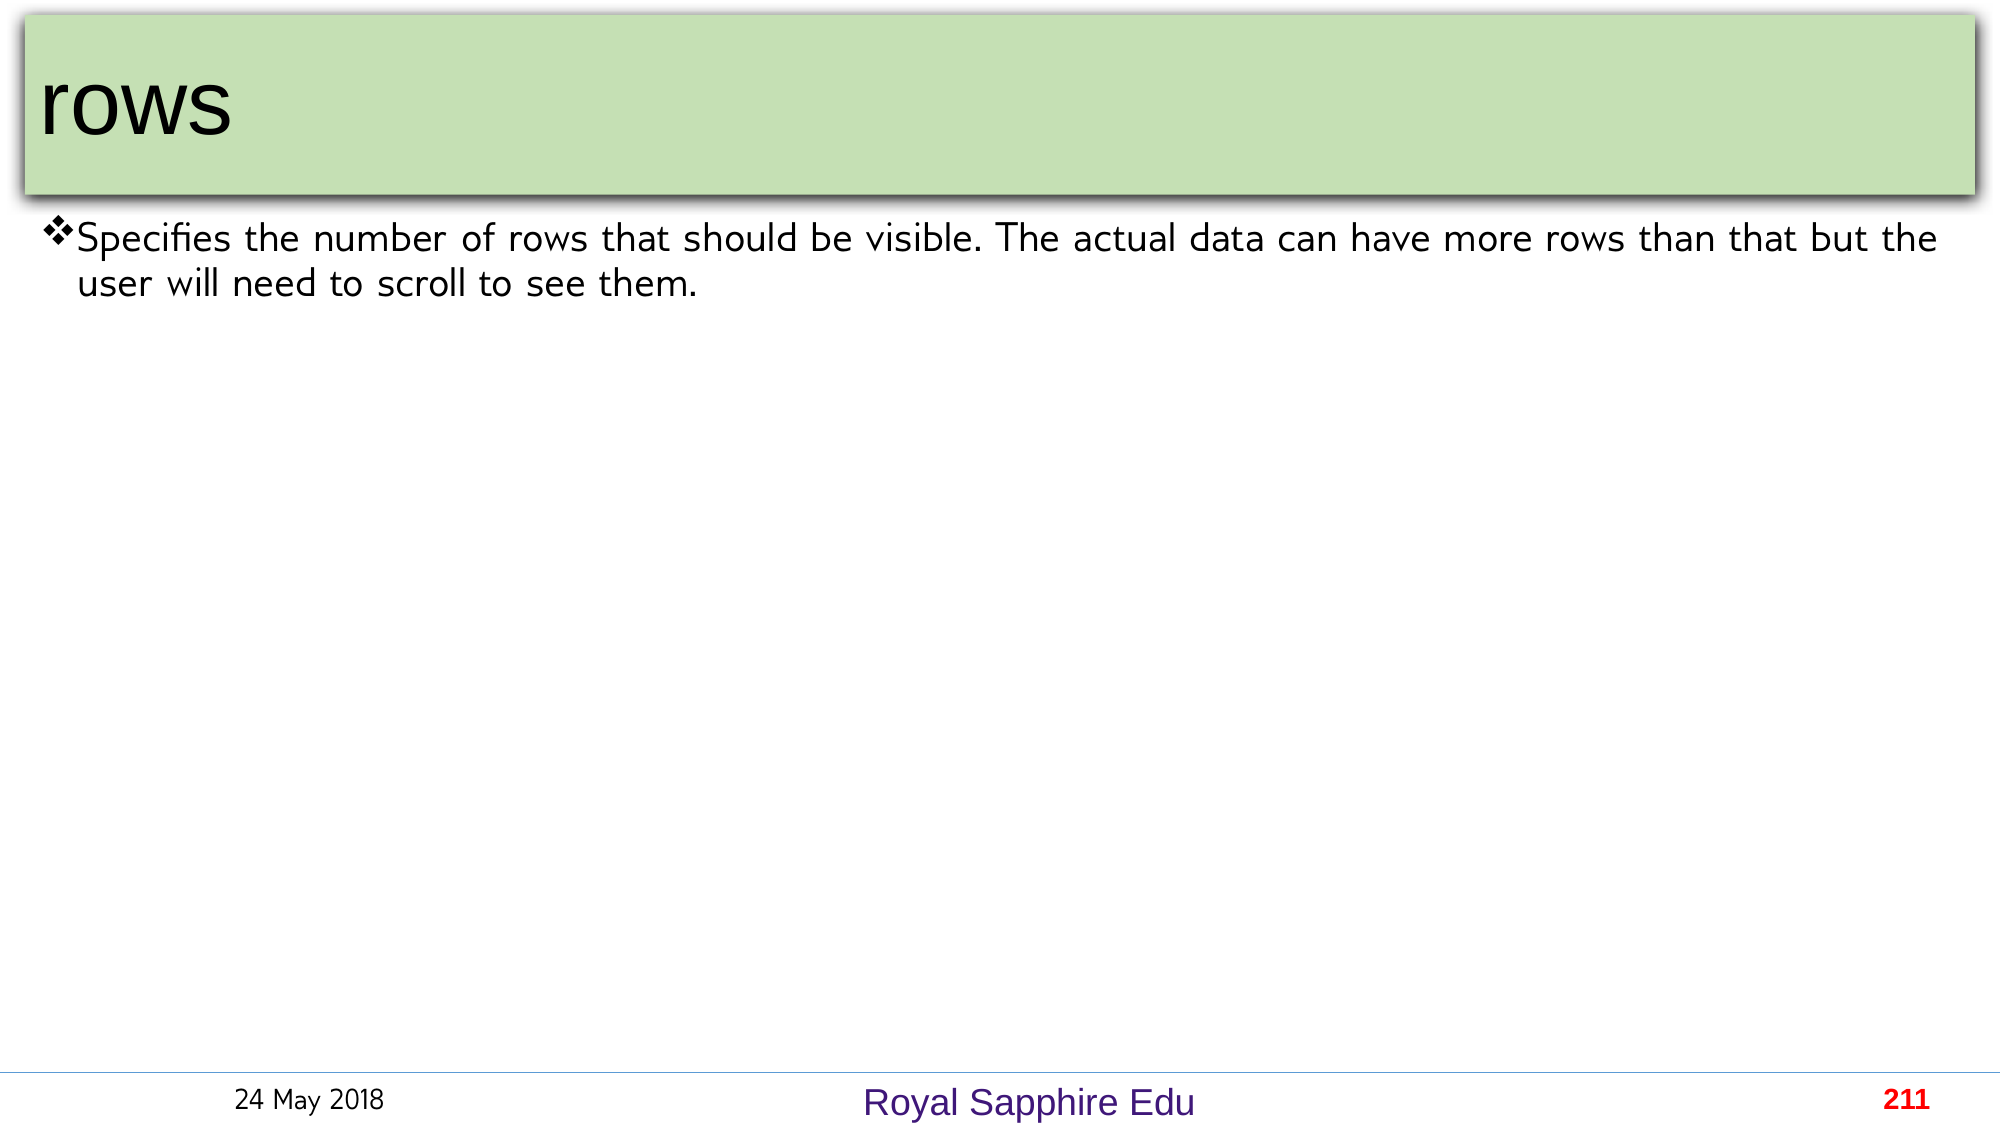

# rows
Specifies the number of rows that should be visible. The actual data can have more rows than that but the user will need to scroll to see them.
24 May 2018
211